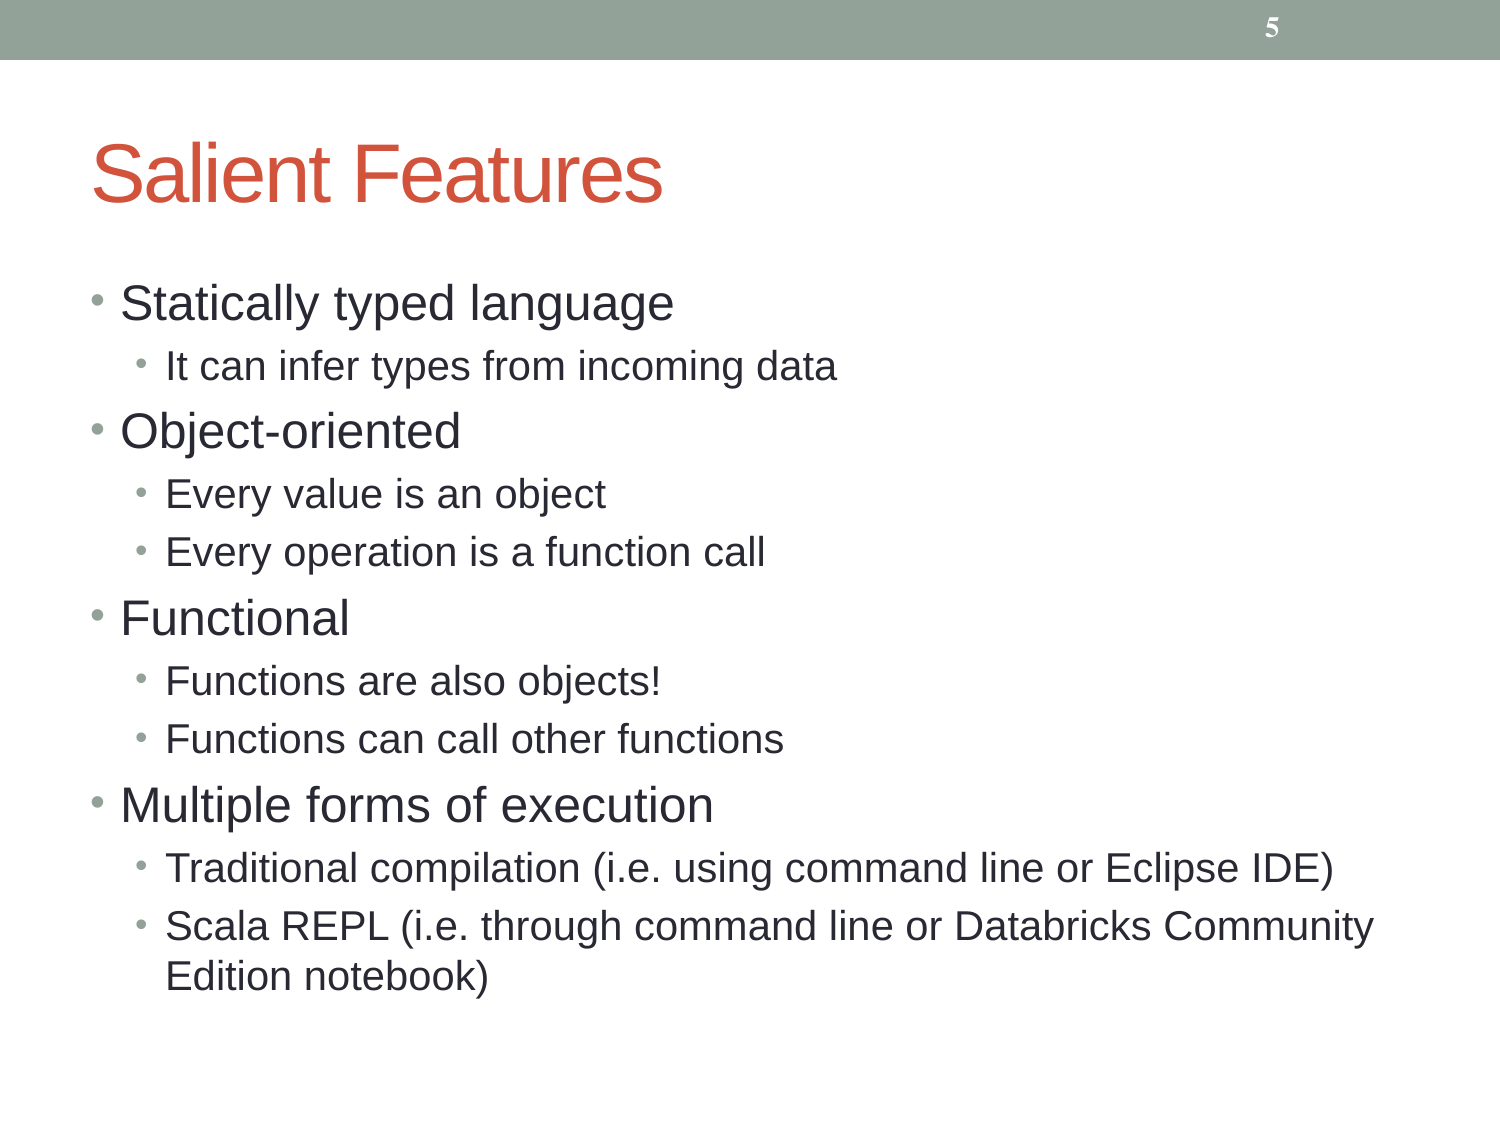

5
# Salient Features
Statically typed language
It can infer types from incoming data
Object-oriented
Every value is an object
Every operation is a function call
Functional
Functions are also objects!
Functions can call other functions
Multiple forms of execution
Traditional compilation (i.e. using command line or Eclipse IDE)
Scala REPL (i.e. through command line or Databricks Community Edition notebook)